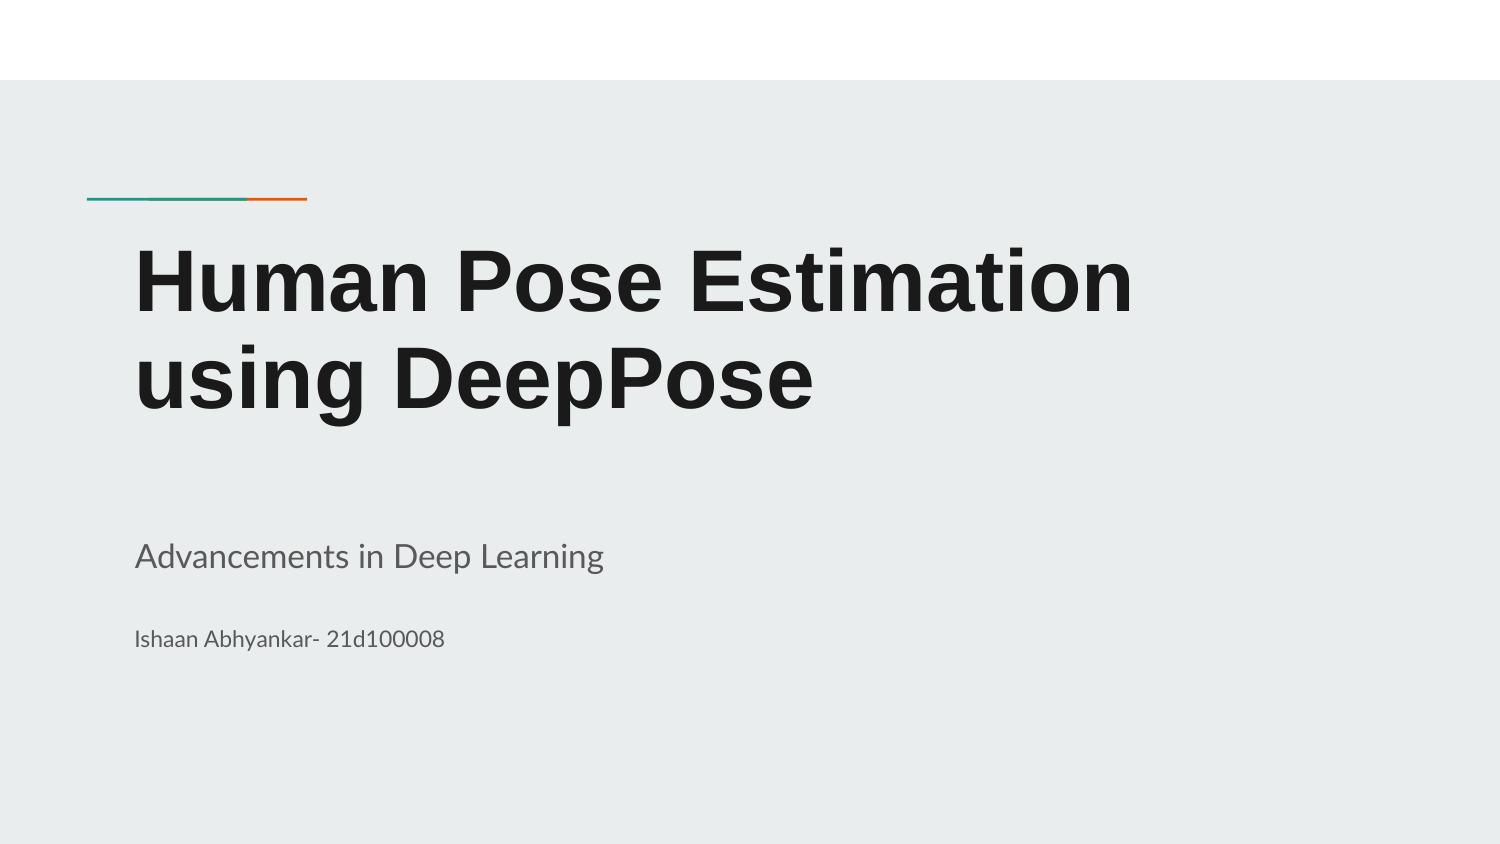

# Human Pose Estimation using DeepPose
Advancements in Deep Learning
Ishaan Abhyankar- 21d100008